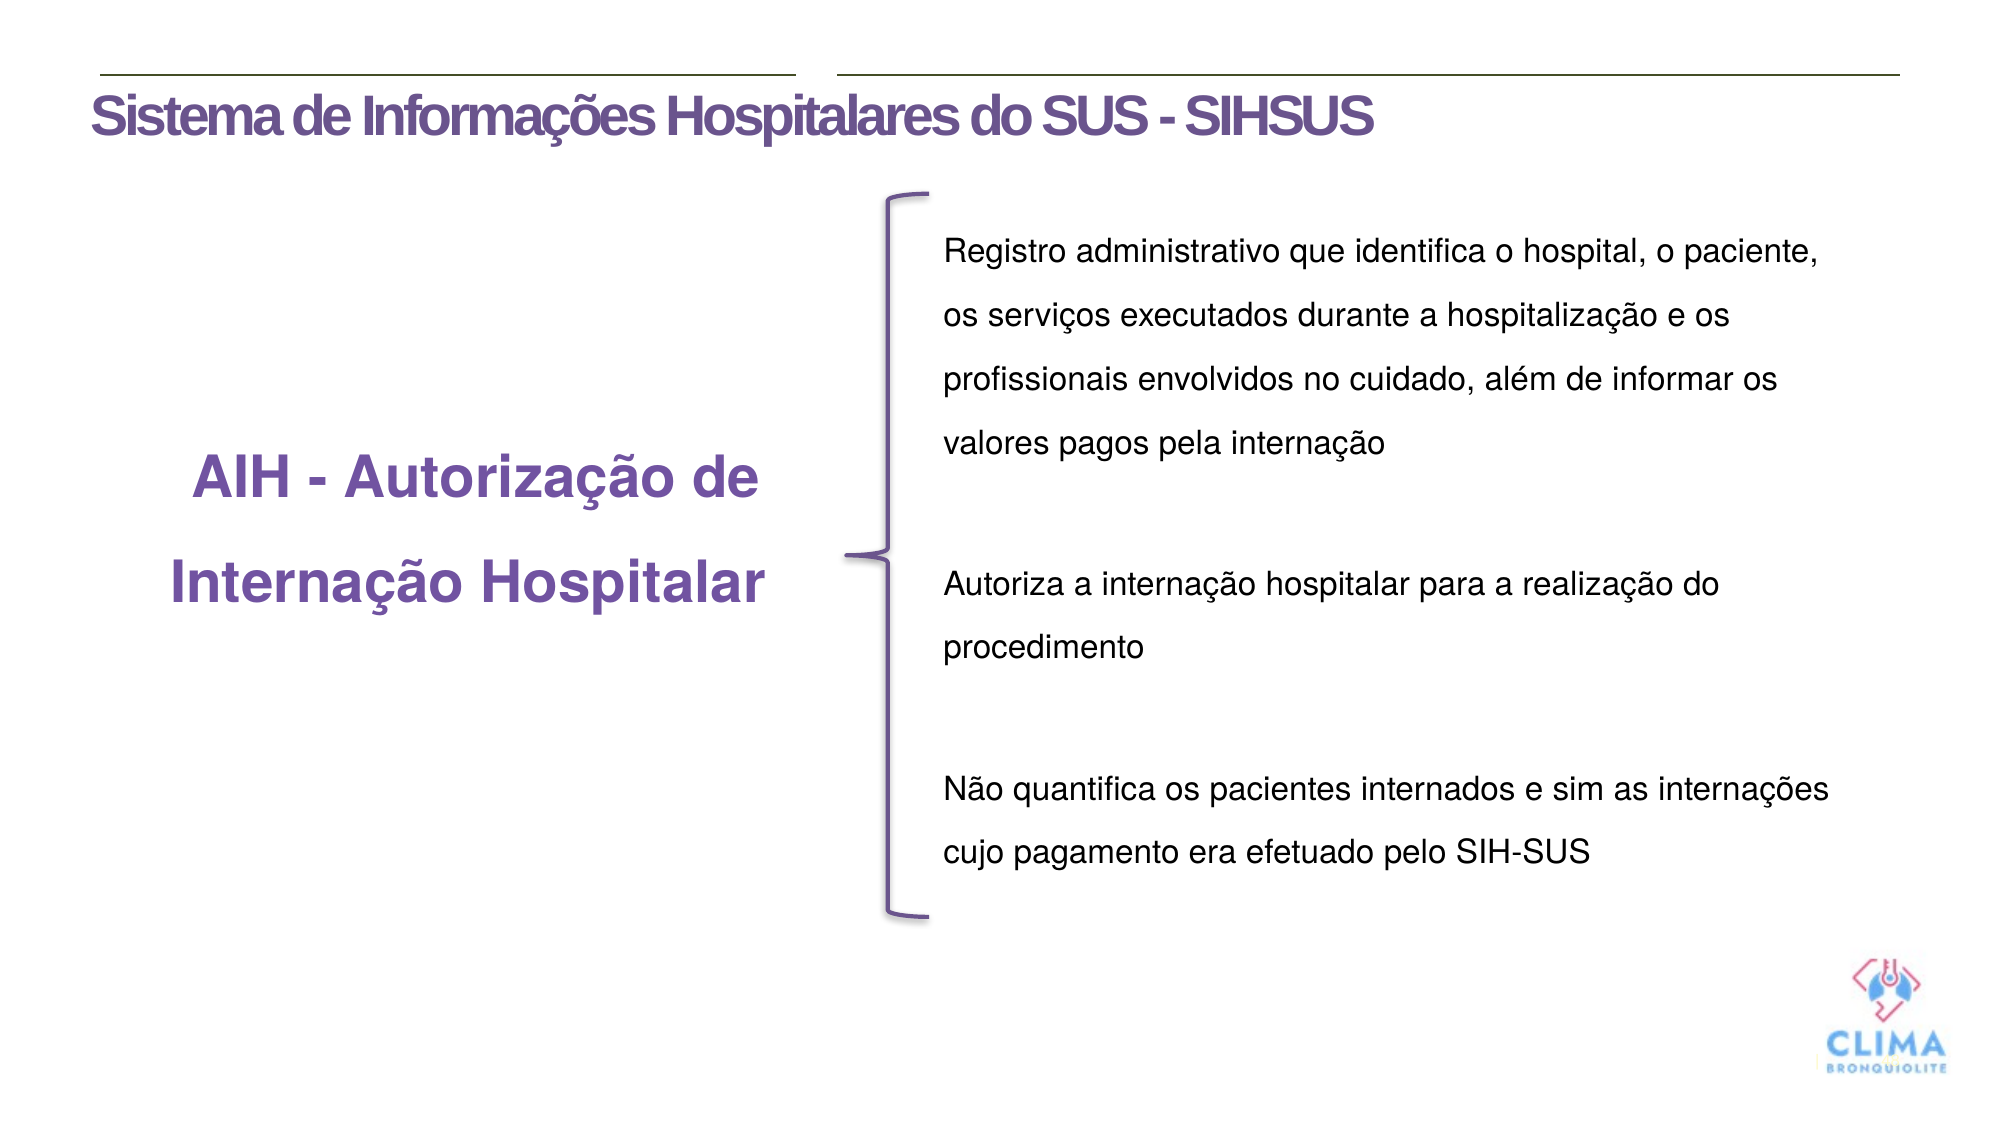

# Sistema de Informações Hospitalares do SUS - SIHSUS

Registro administrativo que identifica o hospital, o paciente, os serviços executados durante a hospitalização e os profissionais envolvidos no cuidado, além de informar os valores pagos pela internação

Autoriza a internação hospitalar para a realização do procedimento

Não quantifica os pacientes internados e sim as internações cujo pagamento era efetuado pelo SIH-SUS

AIH - Autorização de Internação Hospitalar
48